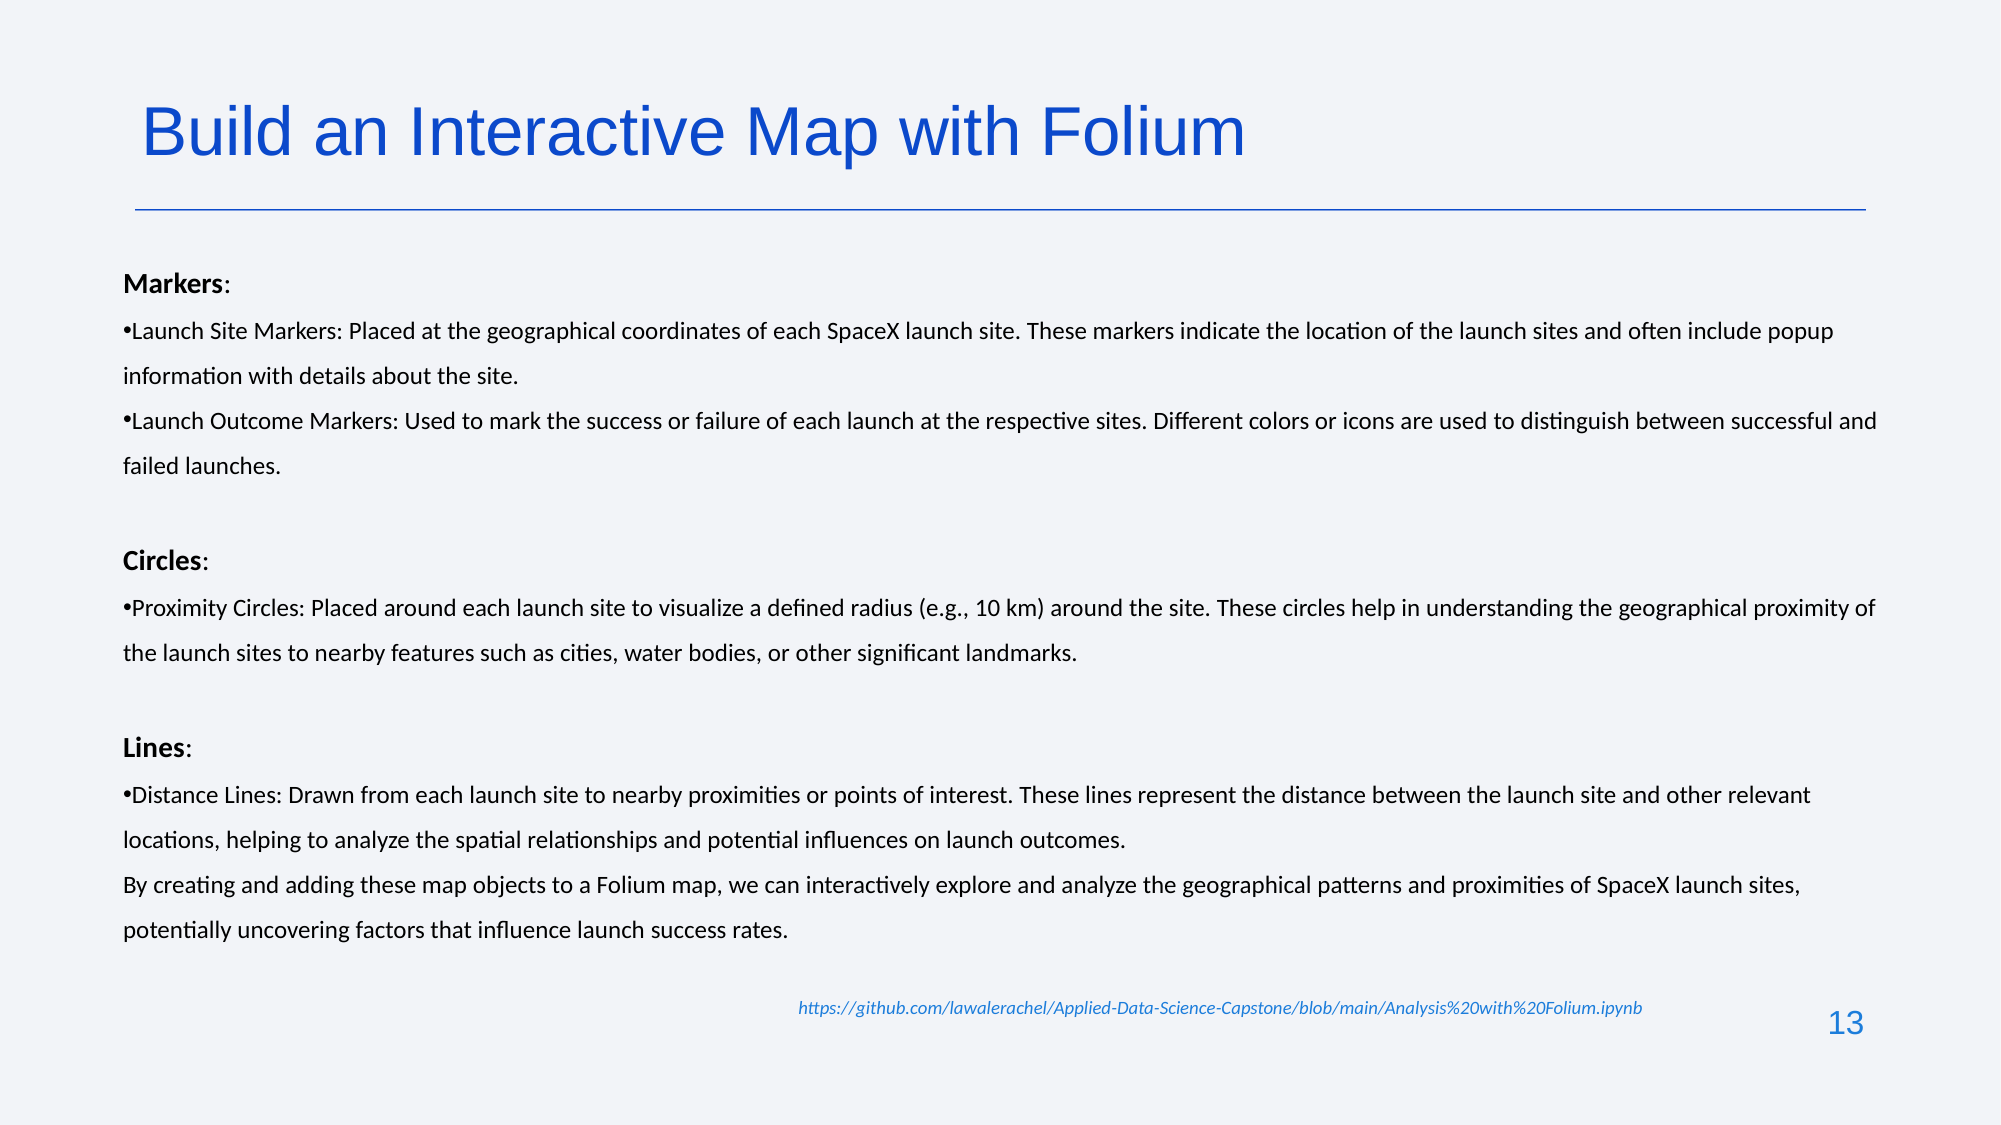

Build an Interactive Map with Folium
Markers:
Launch Site Markers: Placed at the geographical coordinates of each SpaceX launch site. These markers indicate the location of the launch sites and often include popup information with details about the site.
Launch Outcome Markers: Used to mark the success or failure of each launch at the respective sites. Different colors or icons are used to distinguish between successful and failed launches.

Circles:
Proximity Circles: Placed around each launch site to visualize a defined radius (e.g., 10 km) around the site. These circles help in understanding the geographical proximity of the launch sites to nearby features such as cities, water bodies, or other significant landmarks.

Lines:
Distance Lines: Drawn from each launch site to nearby proximities or points of interest. These lines represent the distance between the launch site and other relevant locations, helping to analyze the spatial relationships and potential influences on launch outcomes.
By creating and adding these map objects to a Folium map, we can interactively explore and analyze the geographical patterns and proximities of SpaceX launch sites, potentially uncovering factors that influence launch success rates.
https://github.com/lawalerachel/Applied-Data-Science-Capstone/blob/main/Analysis%20with%20Folium.ipynb
13